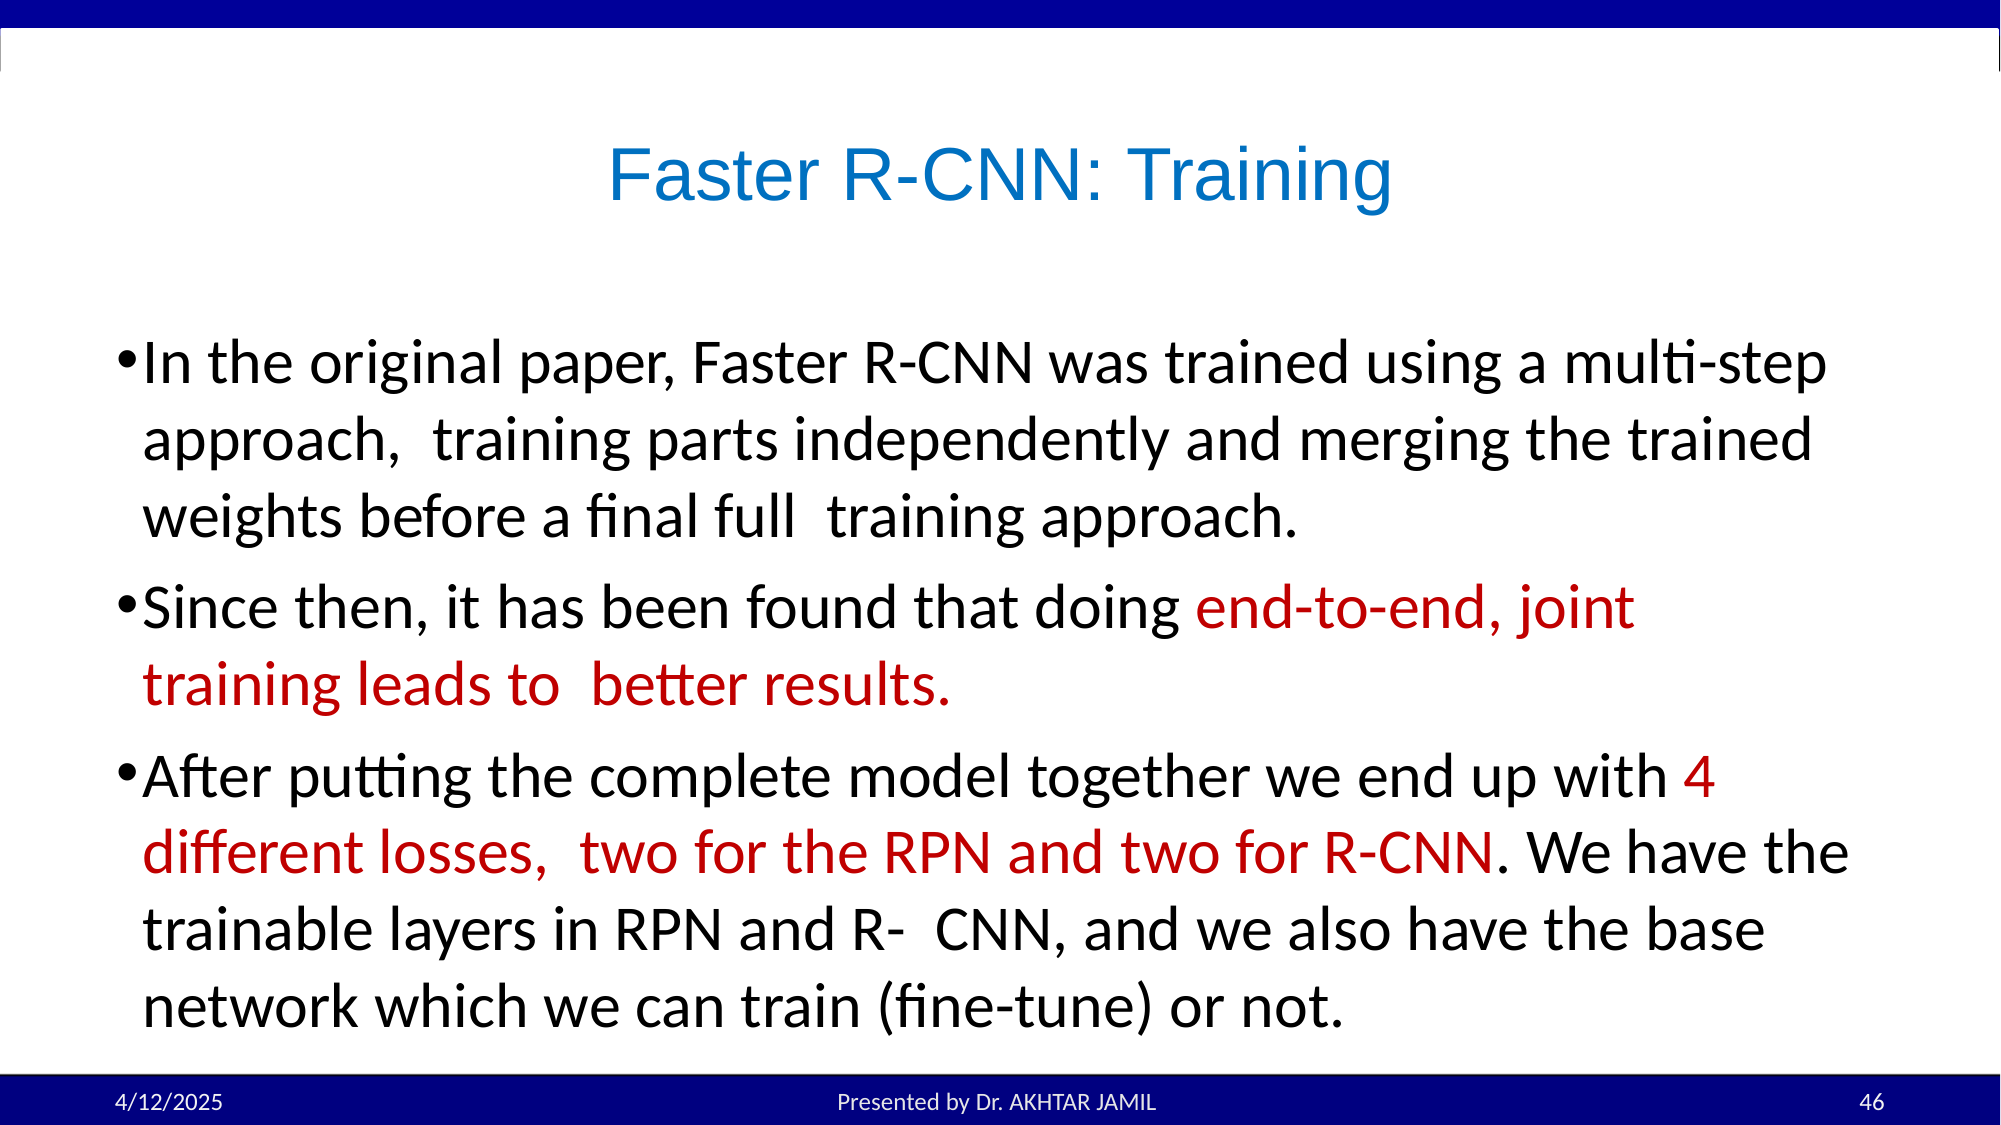

# Faster R-CNN: Training
In the original paper, Faster R-CNN was trained using a multi-step approach,  training parts independently and merging the trained weights before a final full  training approach.
Since then, it has been found that doing end-to-end, joint training leads to  better results.
After putting the complete model together we end up with 4 different losses,  two for the RPN and two for R-CNN. We have the trainable layers in RPN and R-  CNN, and we also have the base network which we can train (fine-tune) or not.

4/12/2025
Presented by Dr. AKHTAR JAMIL
46